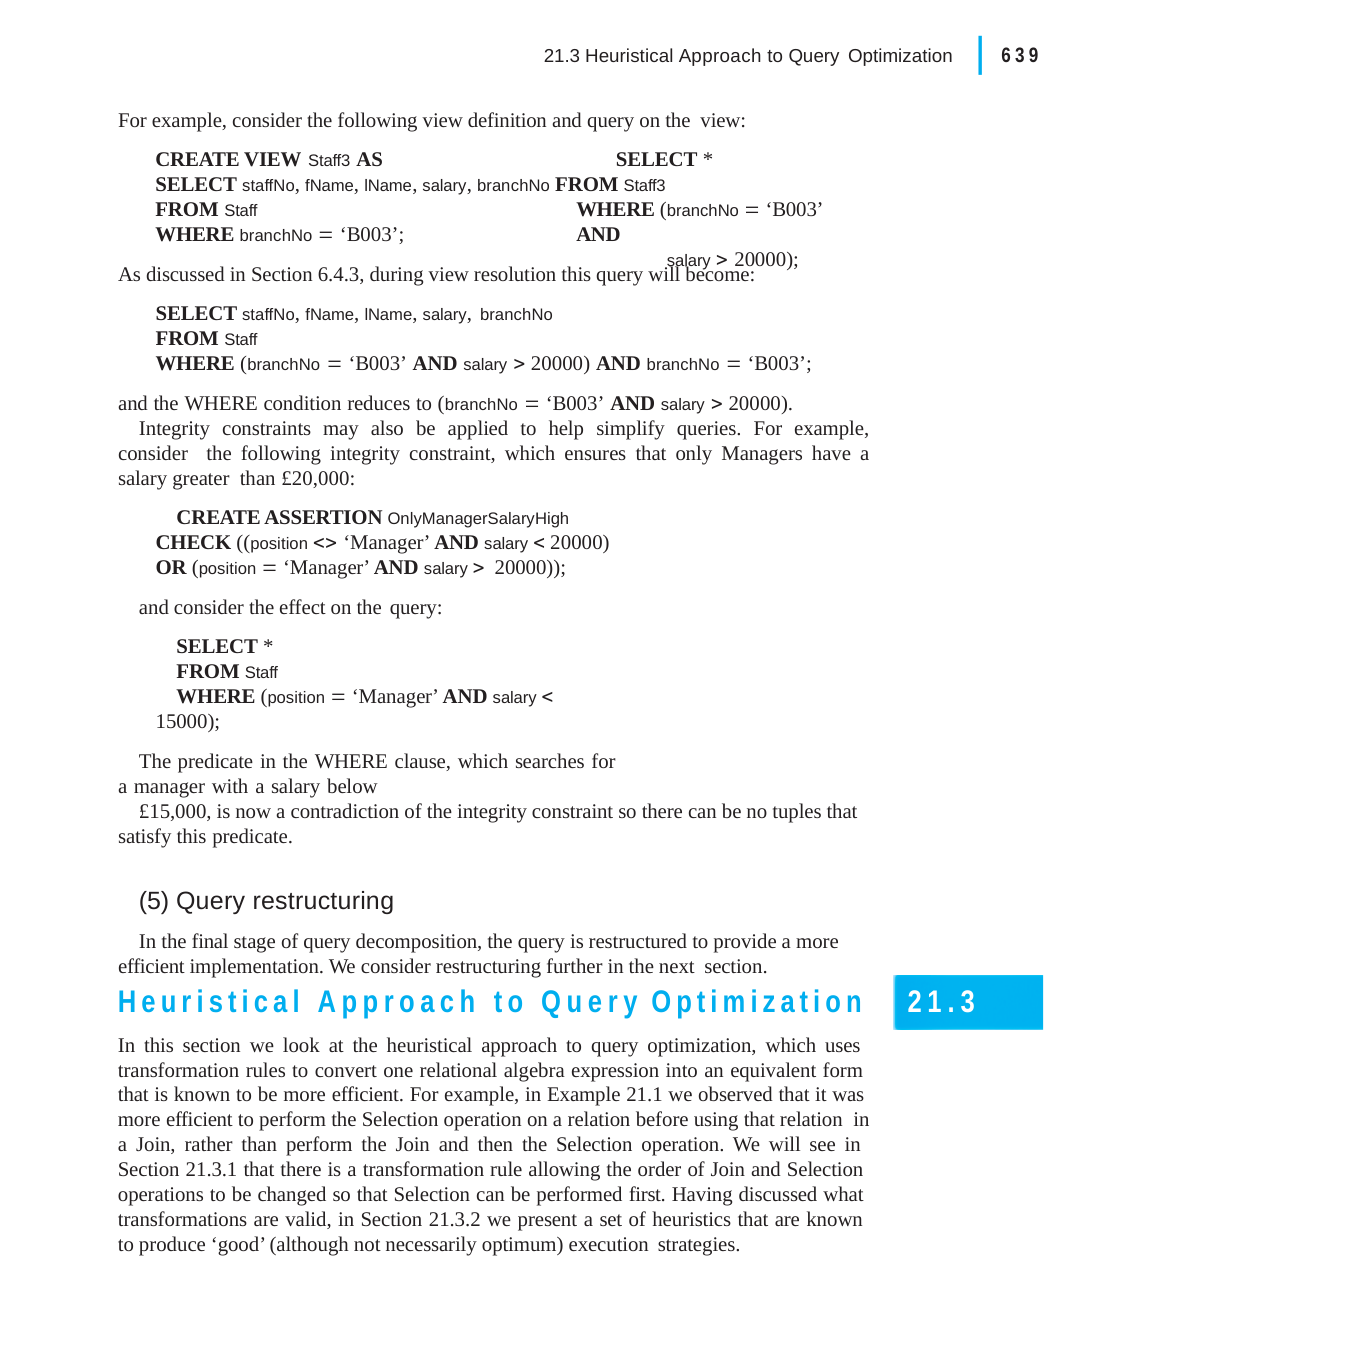

|
639
21.3 Heuristical Approach to Query Optimization
For example, consider the following view definition and query on the view:
CREATE VIEW Staff3 AS	SELECT *
SELECT staffNo, fName, lName, salary, branchNo FROM Staff3
FROM Staff
WHERE branchNo = ‘B003’;
WHERE (branchNo = ‘B003’ AND
salary > 20000);
As discussed in Section 6.4.3, during view resolution this query will become:
SELECT staffNo, fName, lName, salary, branchNo
FROM Staff
WHERE (branchNo = ‘B003’ AND salary > 20000) AND branchNo = ‘B003’;
and the WHERE condition reduces to (branchNo = ‘B003’ AND salary > 20000).
Integrity constraints may also be applied to help simplify queries. For example, consider  the following integrity constraint, which ensures that only Managers have a salary greater  than £20,000:
CREATE ASSERTION OnlyManagerSalaryHigh  CHECK ((position <> ‘Manager’ AND salary < 20000)  OR (position = ‘Manager’ AND salary > 20000));
and consider the effect on the query:
SELECT *
FROM Staff
WHERE (position = ‘Manager’ AND salary < 15000);
The predicate in the WHERE clause, which searches for a manager with a salary below
£15,000, is now a contradiction of the integrity constraint so there can be no tuples that  satisfy this predicate.

(5) Query restructuring
In the final stage of query decomposition, the query is restructured to provide a more  efficient implementation. We consider restructuring further in the next section.
Heuristical Approach to Query Optimization
In this section we look at the heuristical approach to query optimization, which uses  transformation rules to convert one relational algebra expression into an equivalent form  that is known to be more efficient. For example, in Example 21.1 we observed that it was  more efficient to perform the Selection operation on a relation before using that relation  in a Join, rather than perform the Join and then the Selection operation. We will see in  Section 21.3.1 that there is a transformation rule allowing the order of Join and Selection  operations to be changed so that Selection can be performed first. Having discussed what  transformations are valid, in Section 21.3.2 we present a set of heuristics that are known  to produce ‘good’ (although not necessarily optimum) execution strategies.

21.3